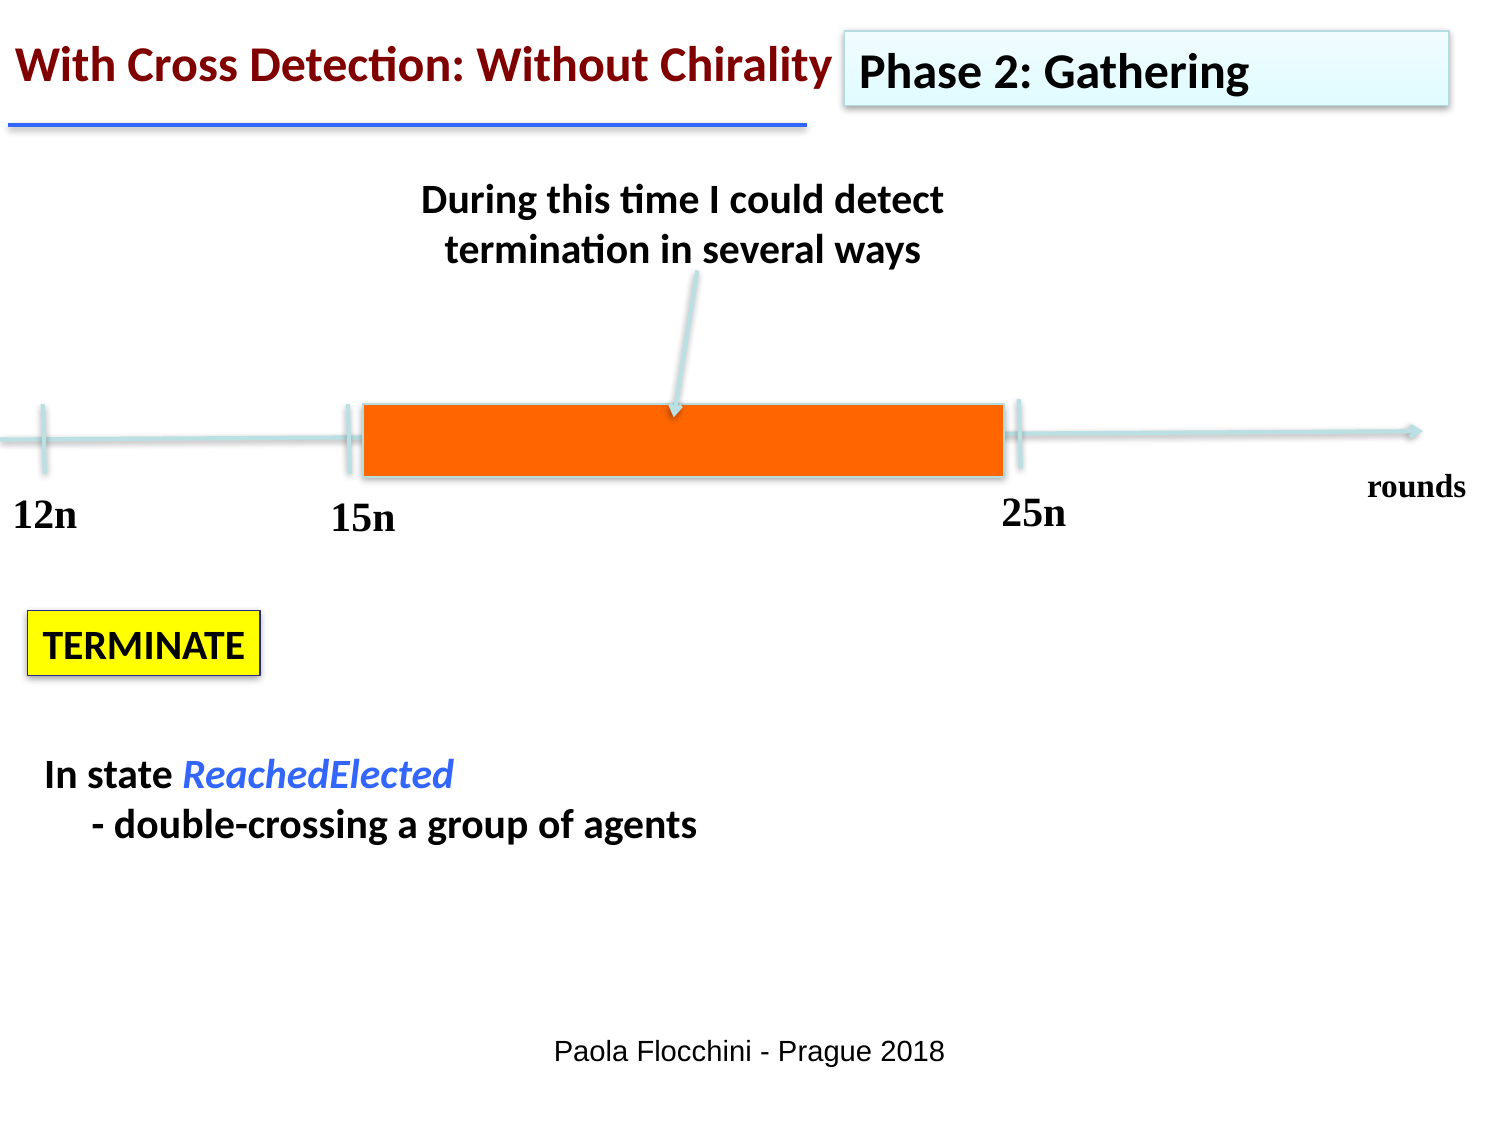

With Cross Detection: Without Chirality

Phase 2: Gathering
During this time I could detect termination in several ways

rounds
25n
12n
15n
TERMINATE
In state ReachedElected
     - double-crossing a group of agents
Paola Flocchini - Prague 2018